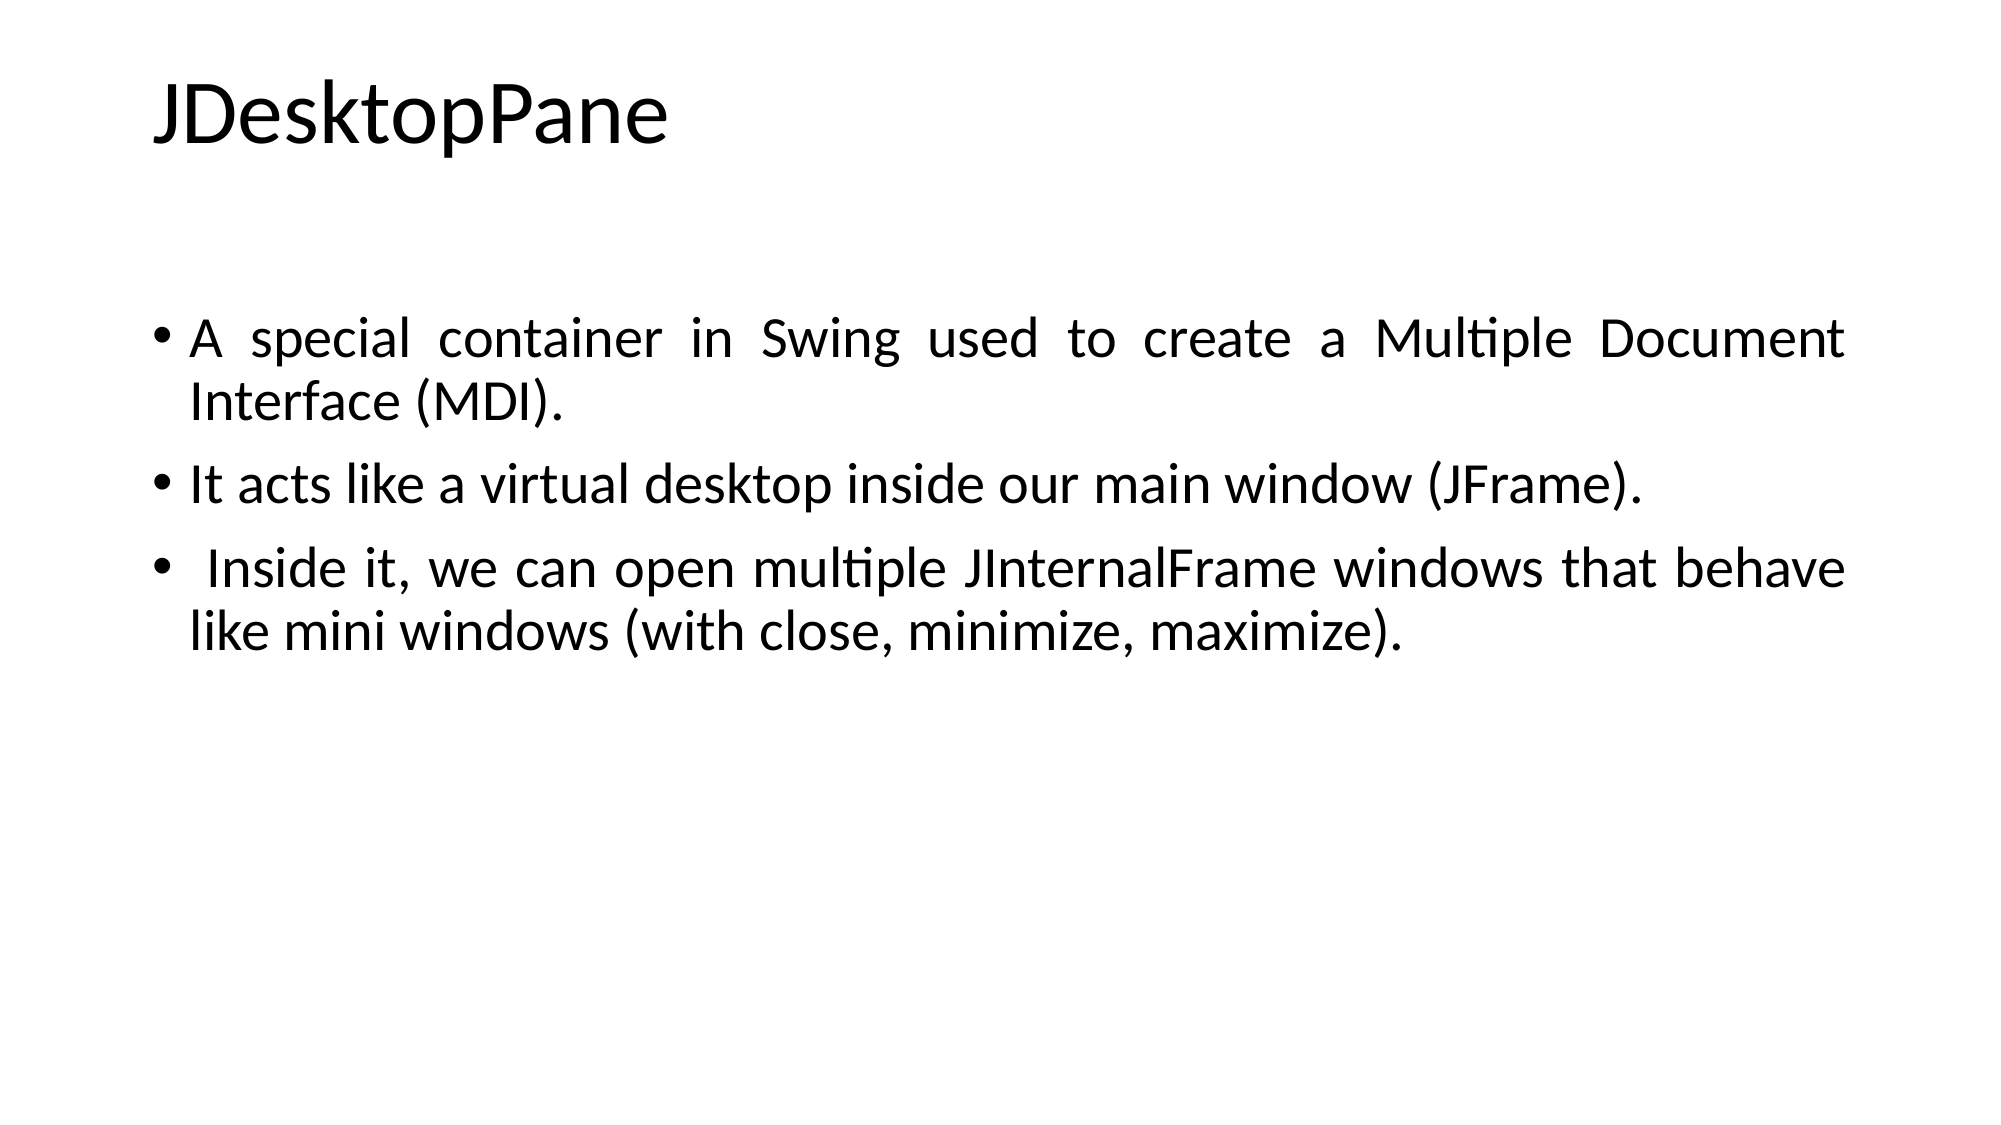

# JDesktopPane
A special container in Swing used to create a Multiple Document Interface (MDI).
It acts like a virtual desktop inside our main window (JFrame).
 Inside it, we can open multiple JInternalFrame windows that behave like mini windows (with close, minimize, maximize).